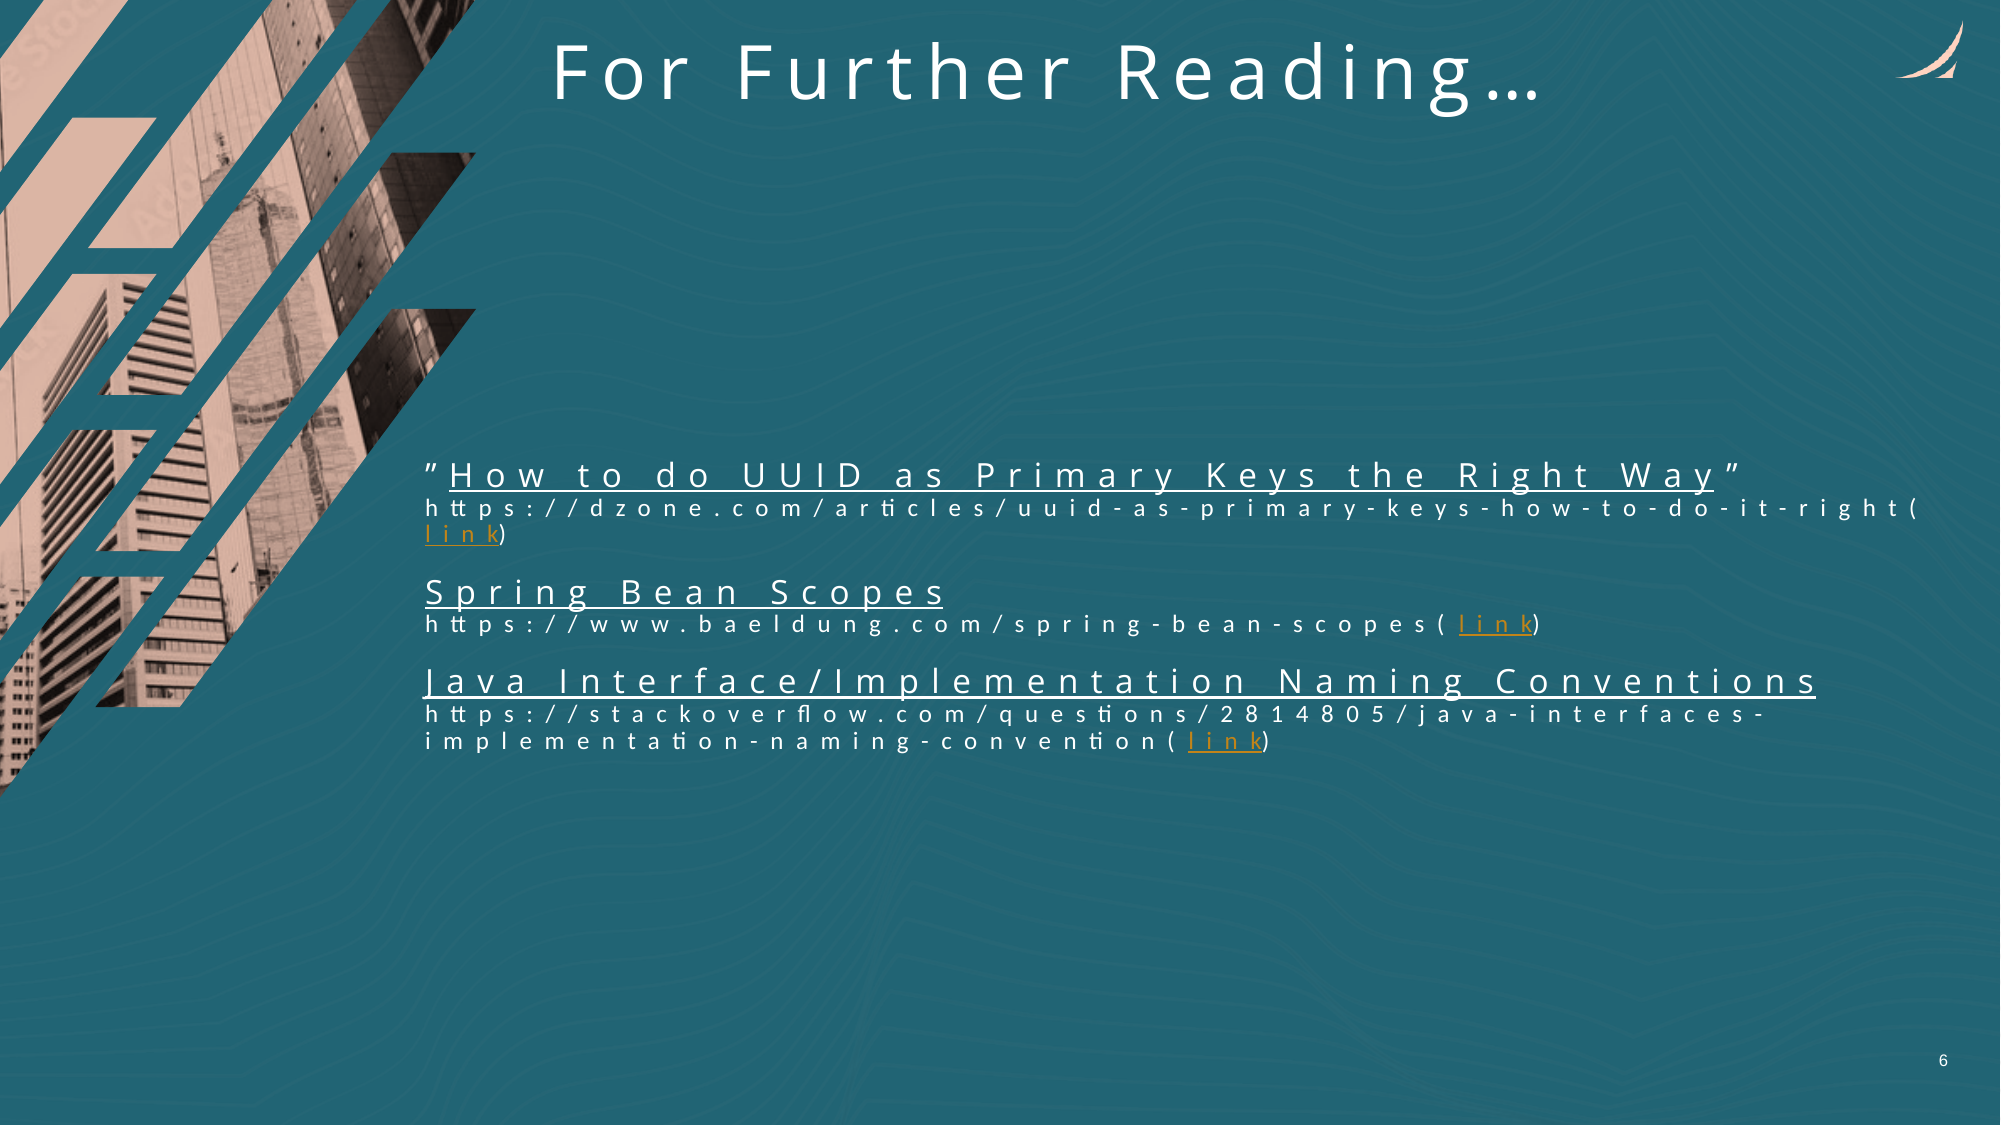

For Further Reading…
# ”How to do UUID as Primary Keys the Right Way” https://dzone.com/articles/uuid-as-primary-keys-how-to-do-it-right(link) Spring Bean Scopes https://www.baeldung.com/spring-bean-scopes(link) Java Interface/Implementation Naming Conventions https://stackoverflow.com/questions/2814805/java-interfaces-implementation-naming-convention(link)
6